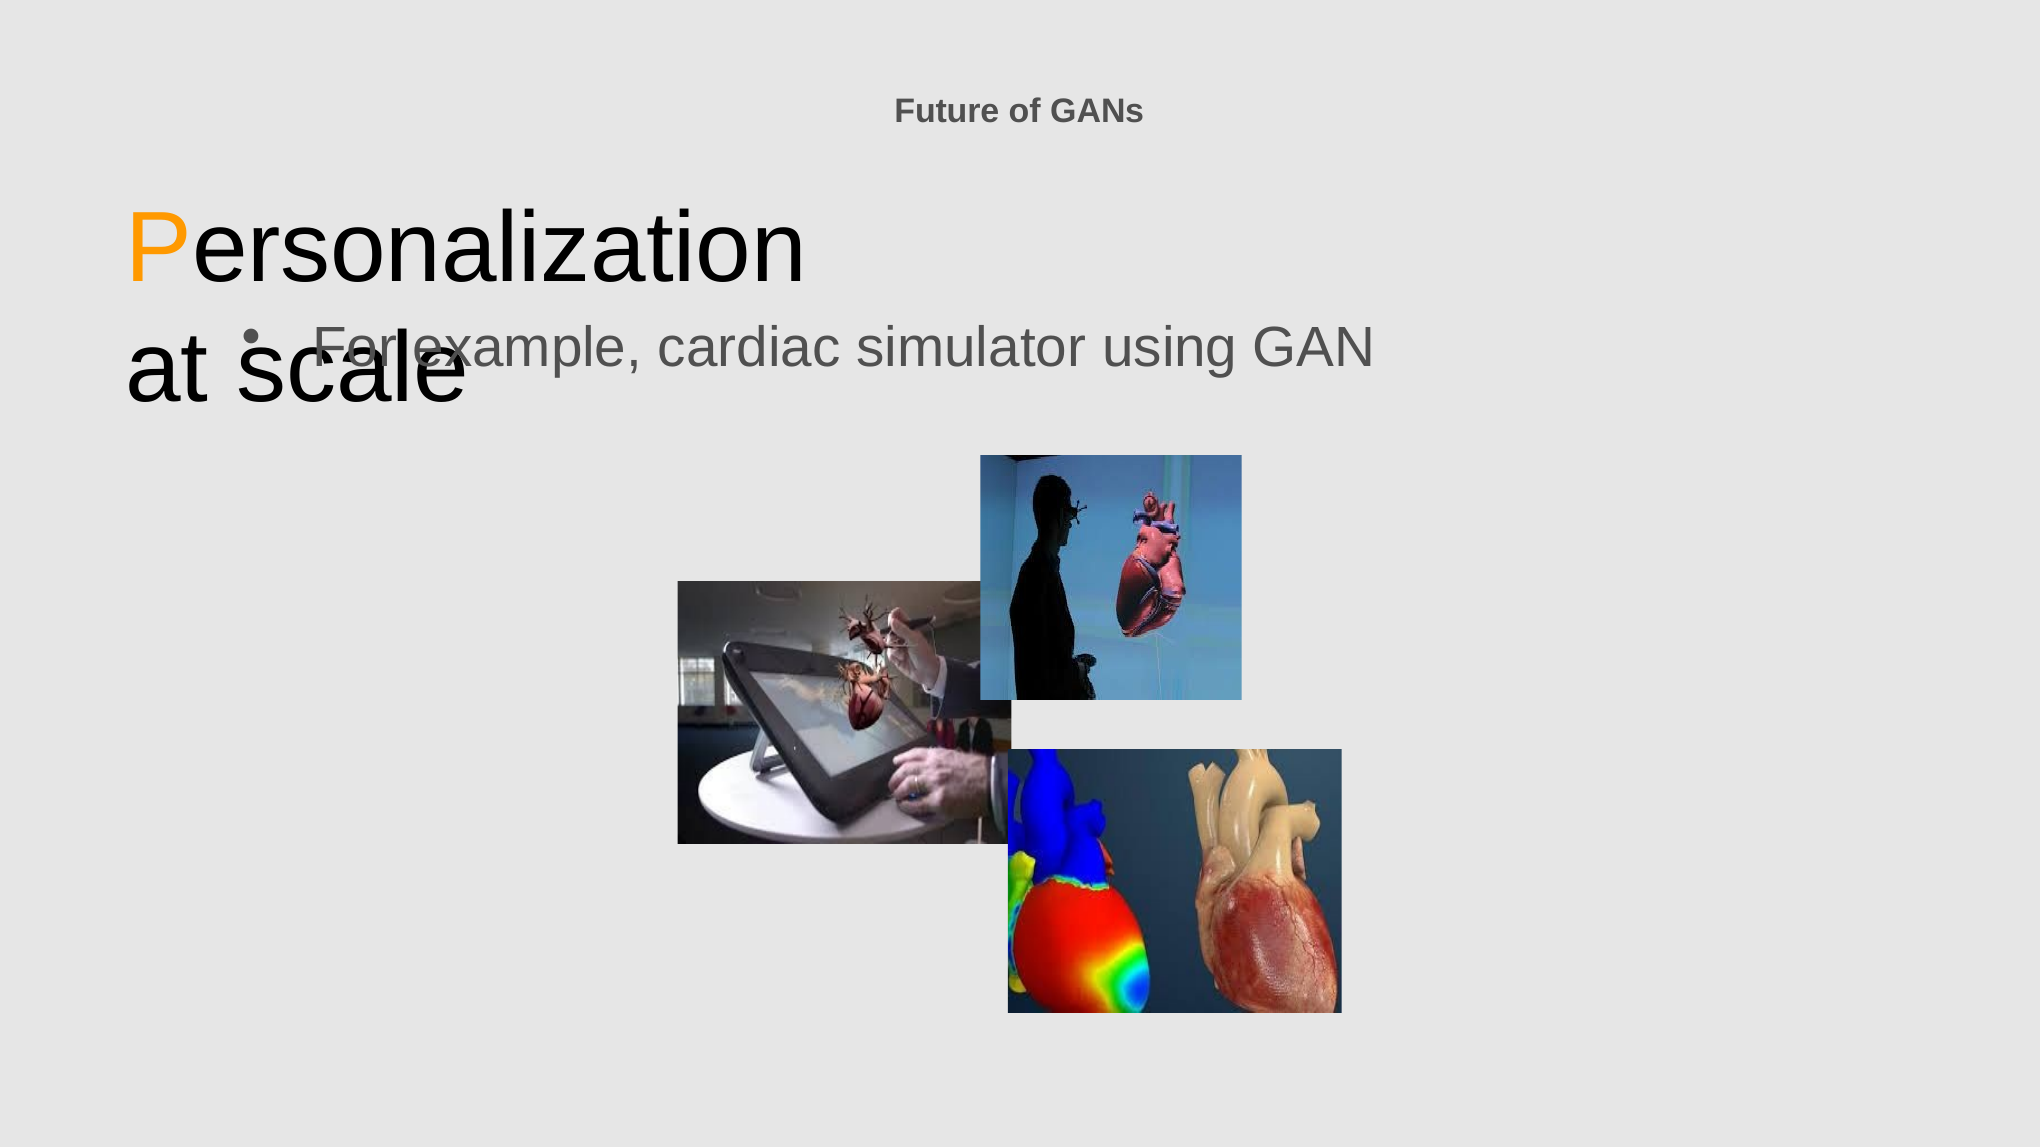

Future of GANs
# Personalization at scale
For example, cardiac simulator using GAN